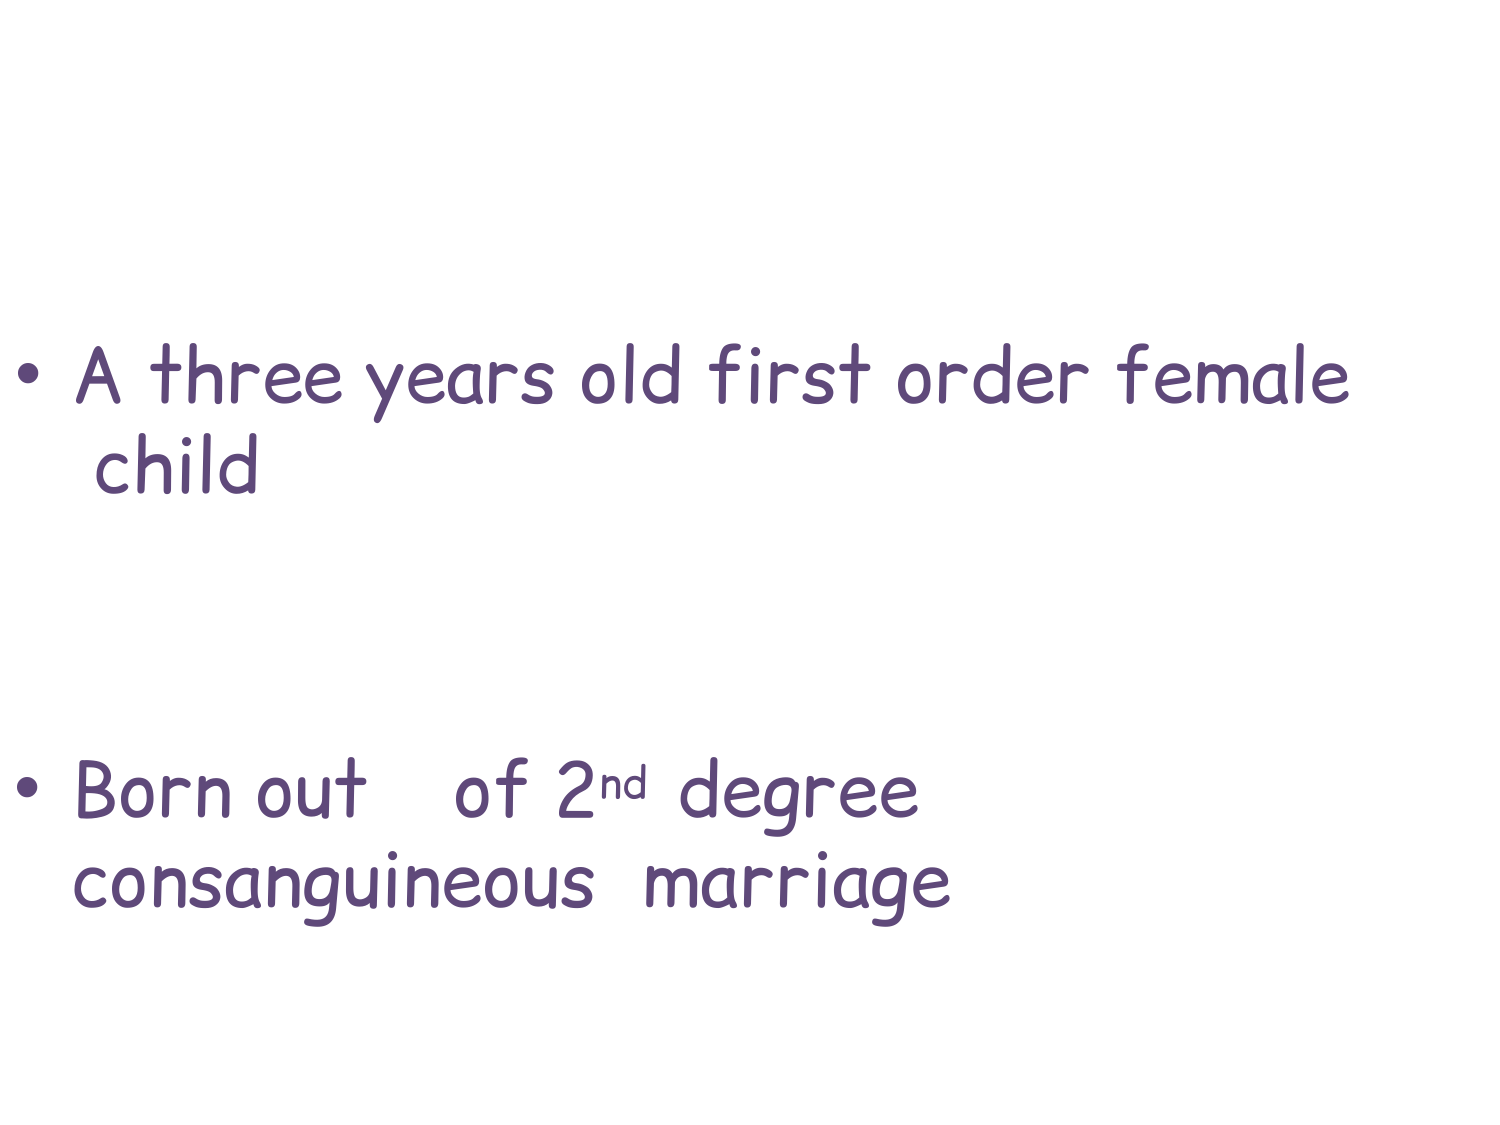

# CASE HISTORY
A three years old first order female  child
Born out	of 2nd	degree consanguineous  marriage